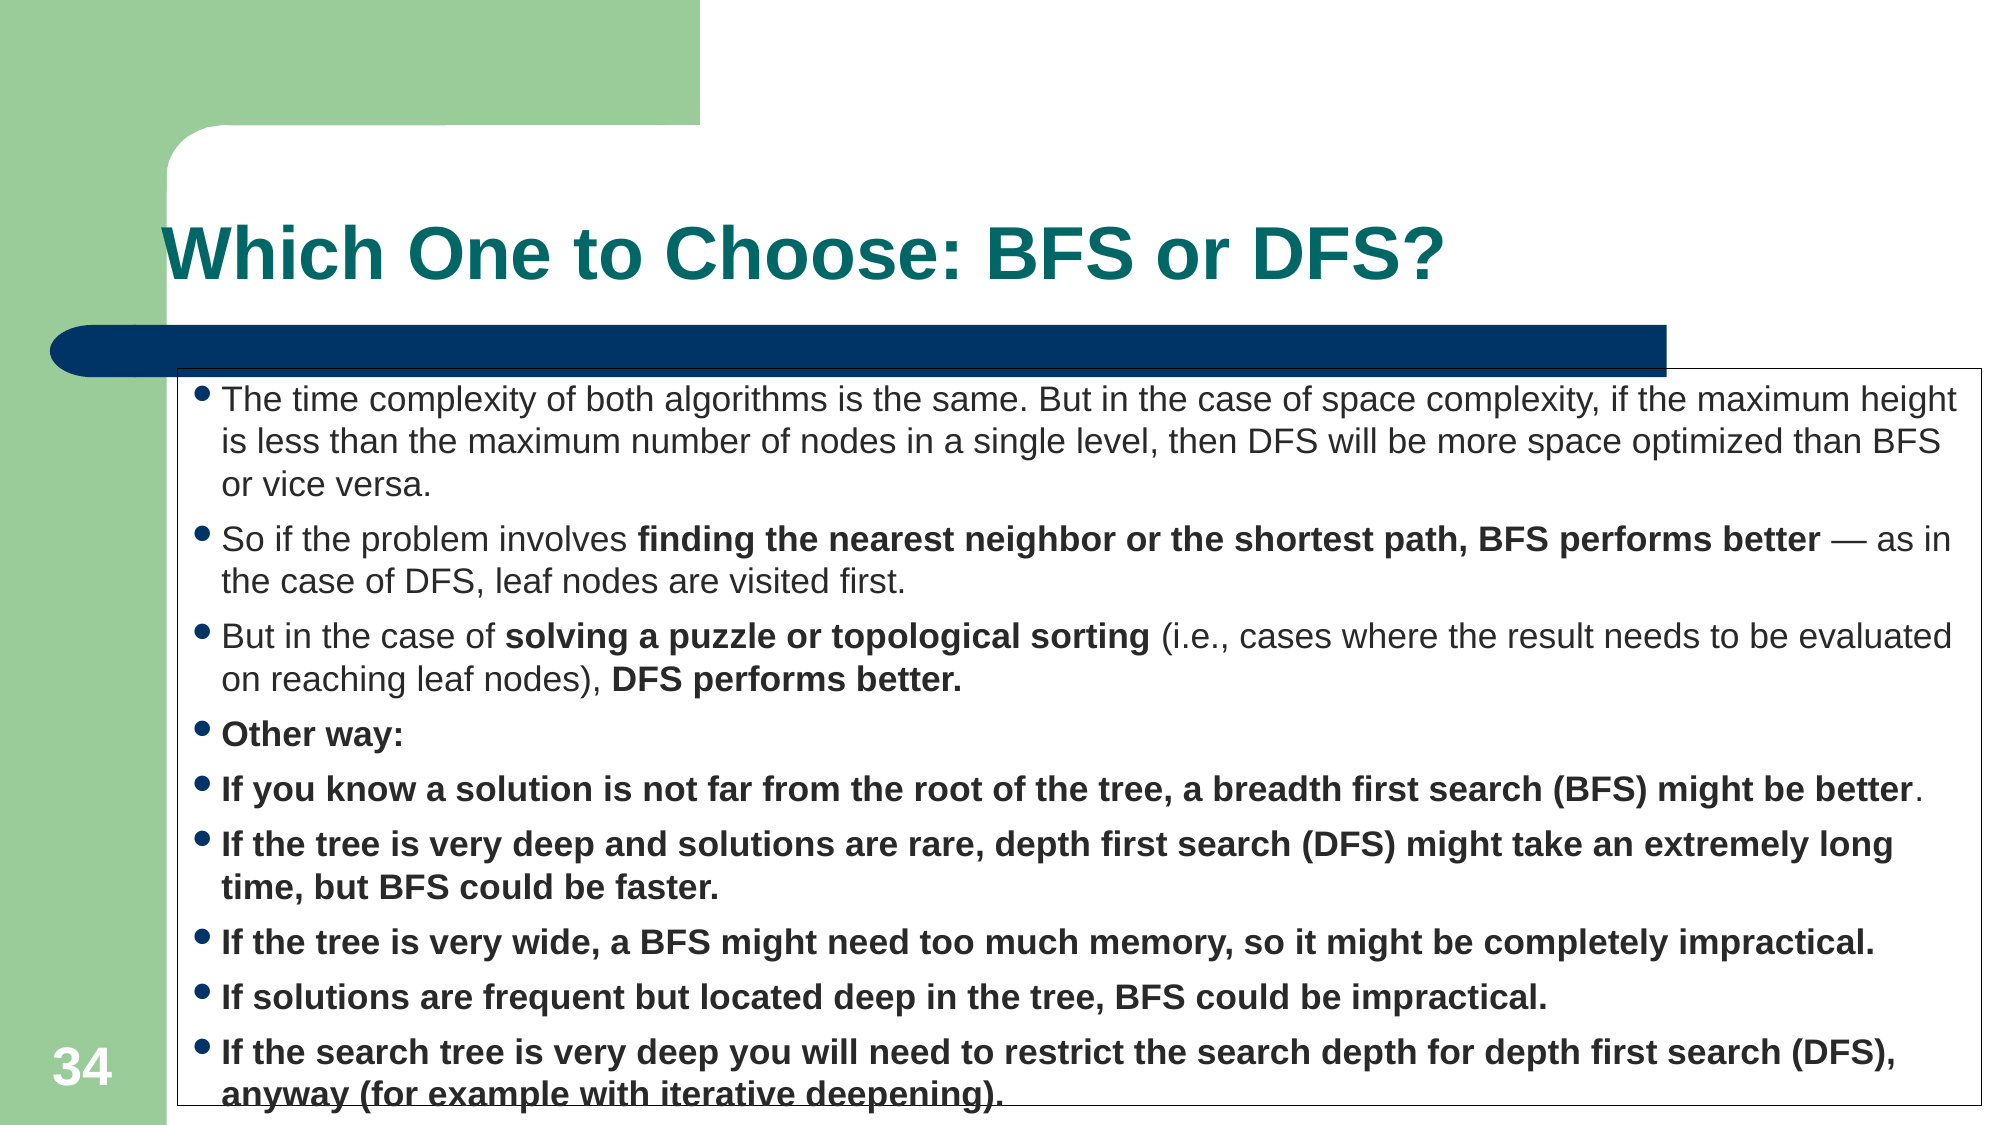

# Which One to Choose: BFS or DFS?
The time complexity of both algorithms is the same. But in the case of space complexity, if the maximum height is less than the maximum number of nodes in a single level, then DFS will be more space optimized than BFS or vice versa.
So if the problem involves finding the nearest neighbor or the shortest path, BFS performs better — as in the case of DFS, leaf nodes are visited first.
But in the case of solving a puzzle or topological sorting (i.e., cases where the result needs to be evaluated on reaching leaf nodes), DFS performs better.
Other way:
If you know a solution is not far from the root of the tree, a breadth first search (BFS) might be better.
If the tree is very deep and solutions are rare, depth first search (DFS) might take an extremely long time, but BFS could be faster.
If the tree is very wide, a BFS might need too much memory, so it might be completely impractical.
If solutions are frequent but located deep in the tree, BFS could be impractical.
If the search tree is very deep you will need to restrict the search depth for depth first search (DFS), anyway (for example with iterative deepening).

34